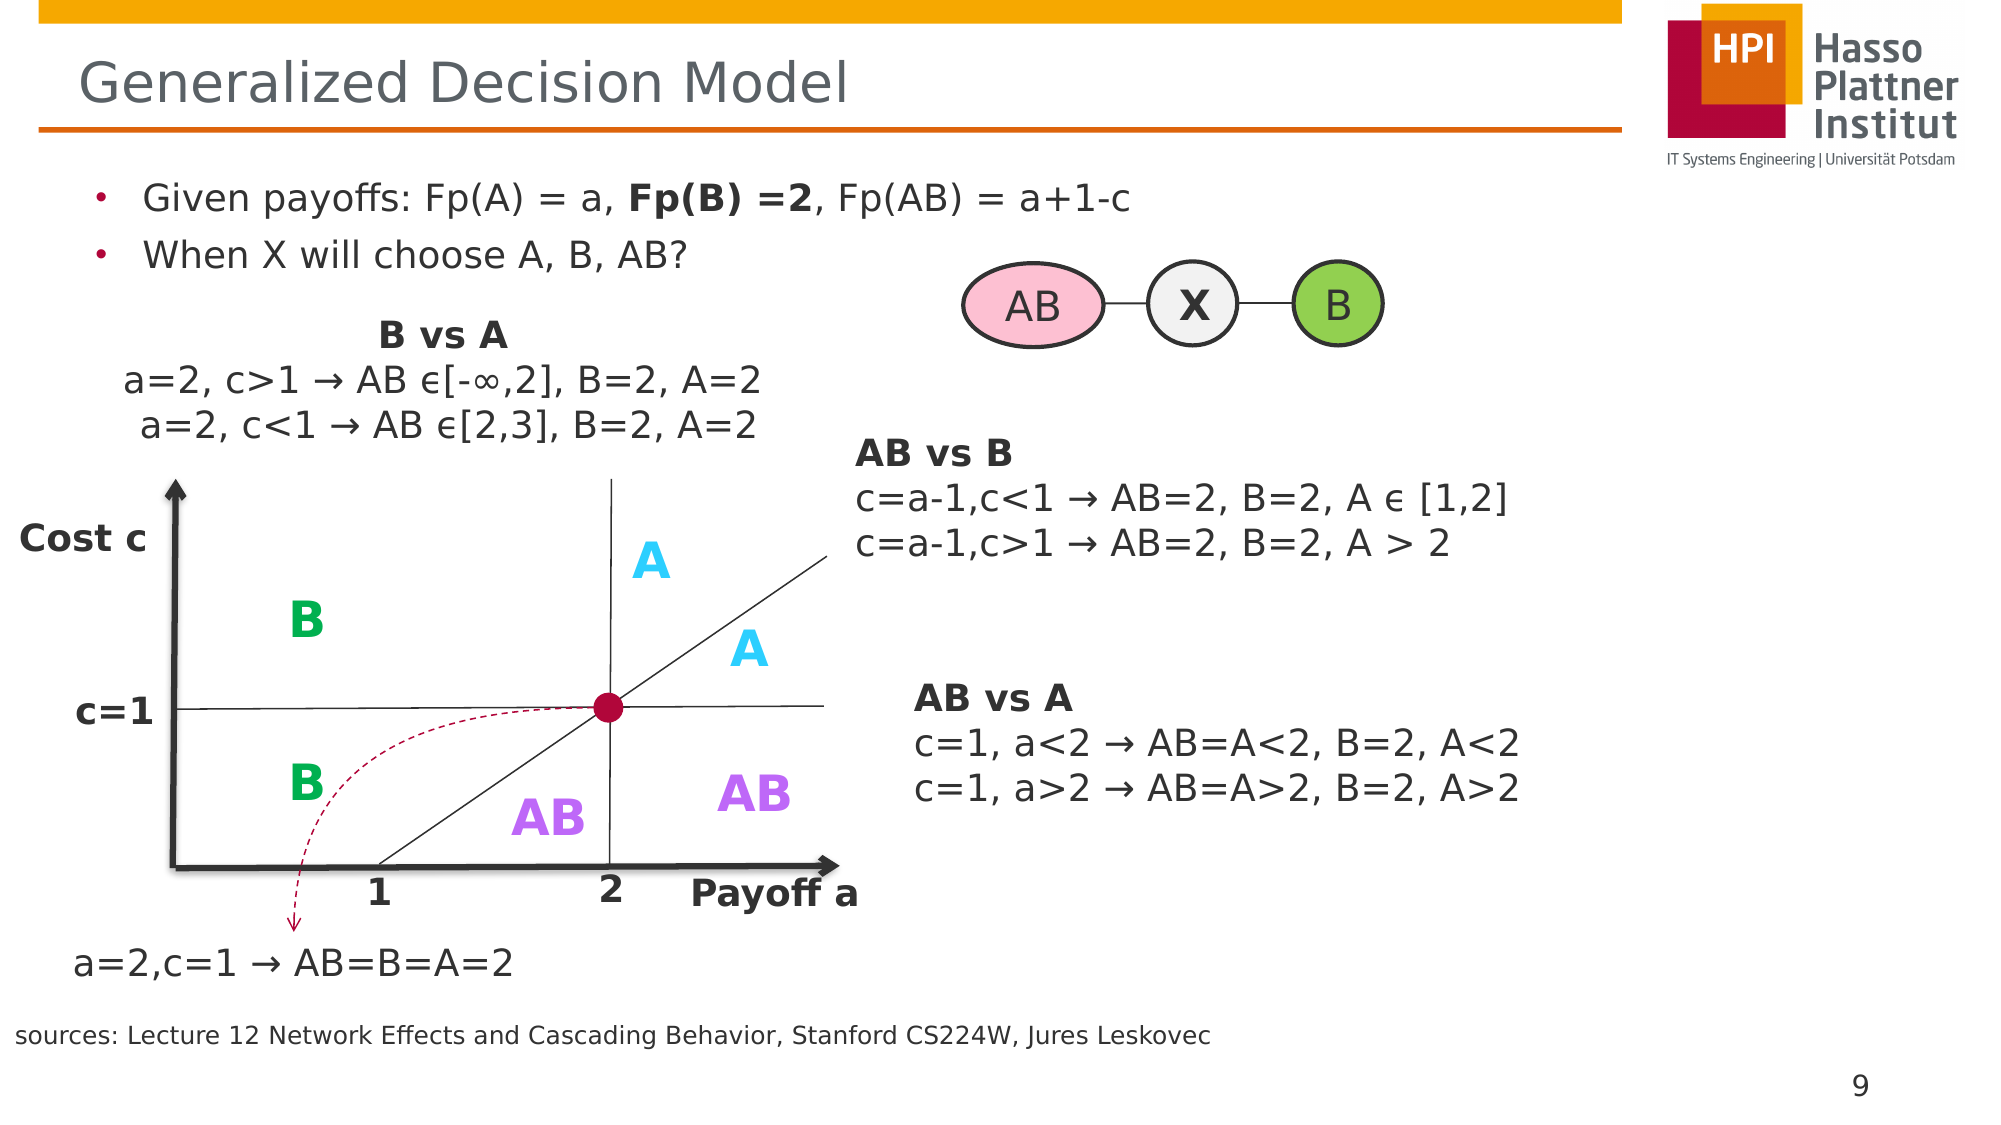

# Generalized Decision Model
Given payoffs: Fp(A) = a, Fp(B) =2, Fp(AB) = a+1-c
When X will choose A, B, AB?
X
B
AB
B vs A
a=2, c>1 → AB ϵ[-∞,2], B=2, A=2
 a=2, c<1 → AB ϵ[2,3], B=2, A=2
AB vs B
c=a-1,c<1 → AB=2, B=2, A ϵ [1,2]
c=a-1,c>1 → AB=2, B=2, A > 2
Cost c
A
B
A
AB vs A
c=1, a<2 → AB=A<2, B=2, A<2
c=1, a>2 → AB=A>2, B=2, A>2
c=1

B
AB
AB
2
1
Payoff a
a=2,c=1 → AB=B=A=2
sources: Lecture 12 Network Effects and Cascading Behavior, Stanford CS224W, Jures Leskovec

9